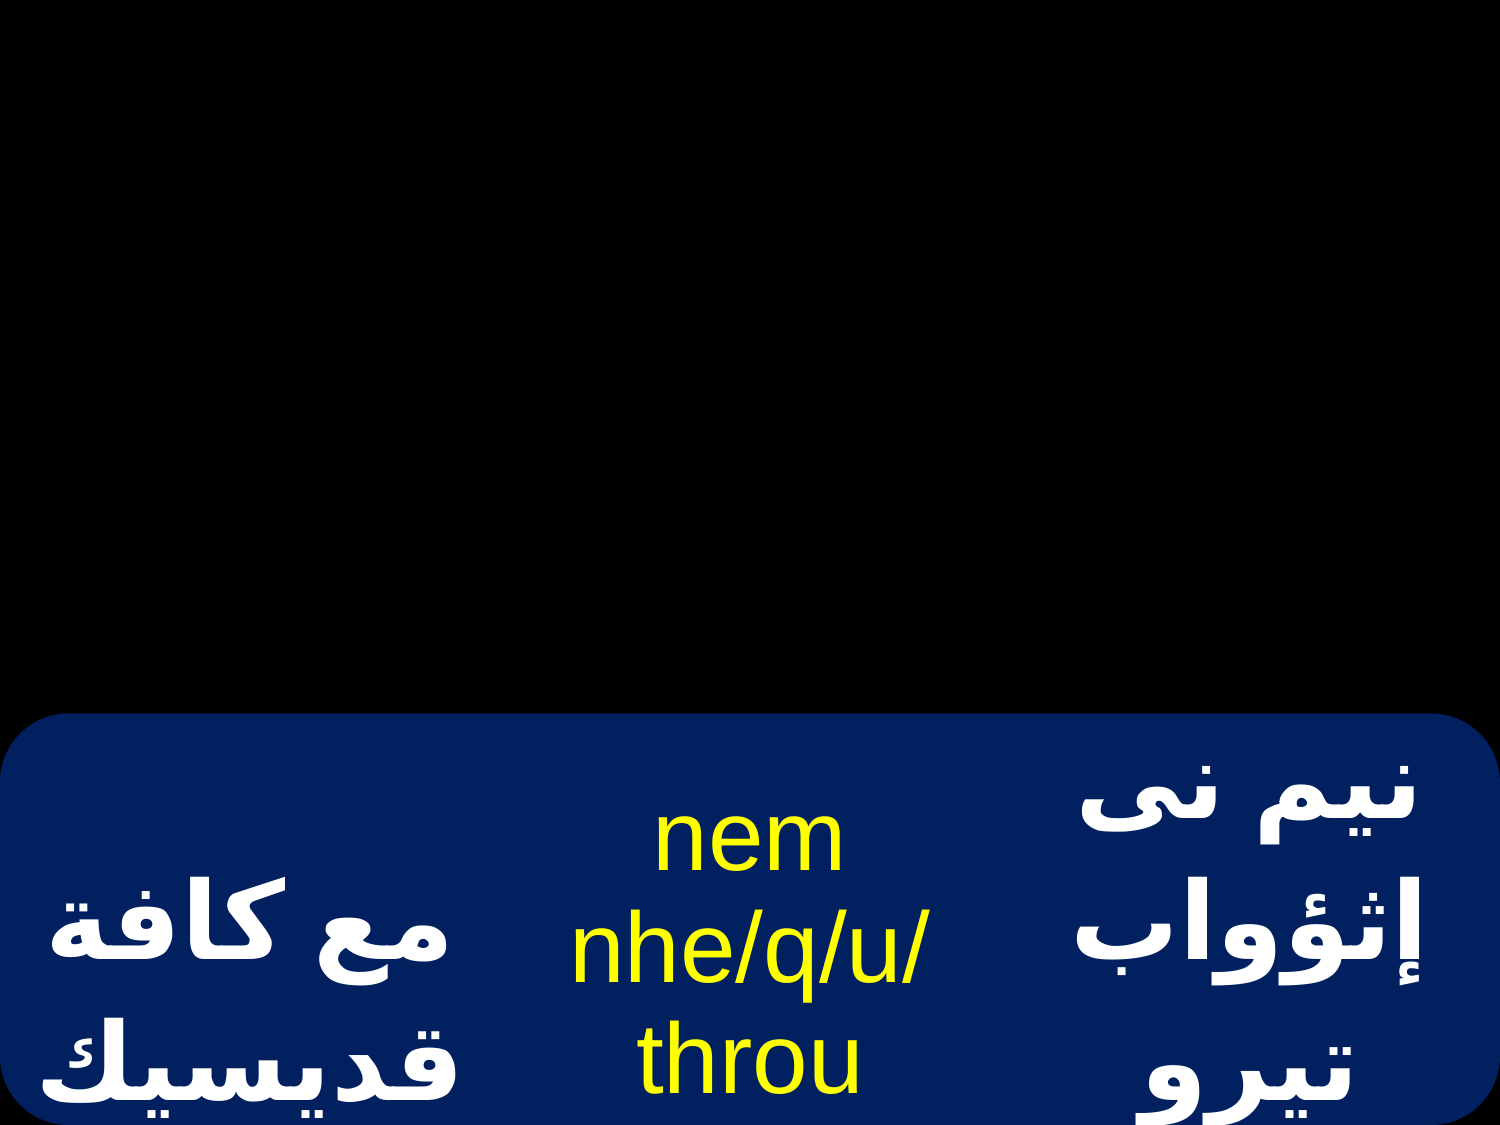

| مع كافة قديسيك | nem nhe/q/u/ throu `ntak | نيم نى إثؤواب تيرو إنتاك |
| --- | --- | --- |